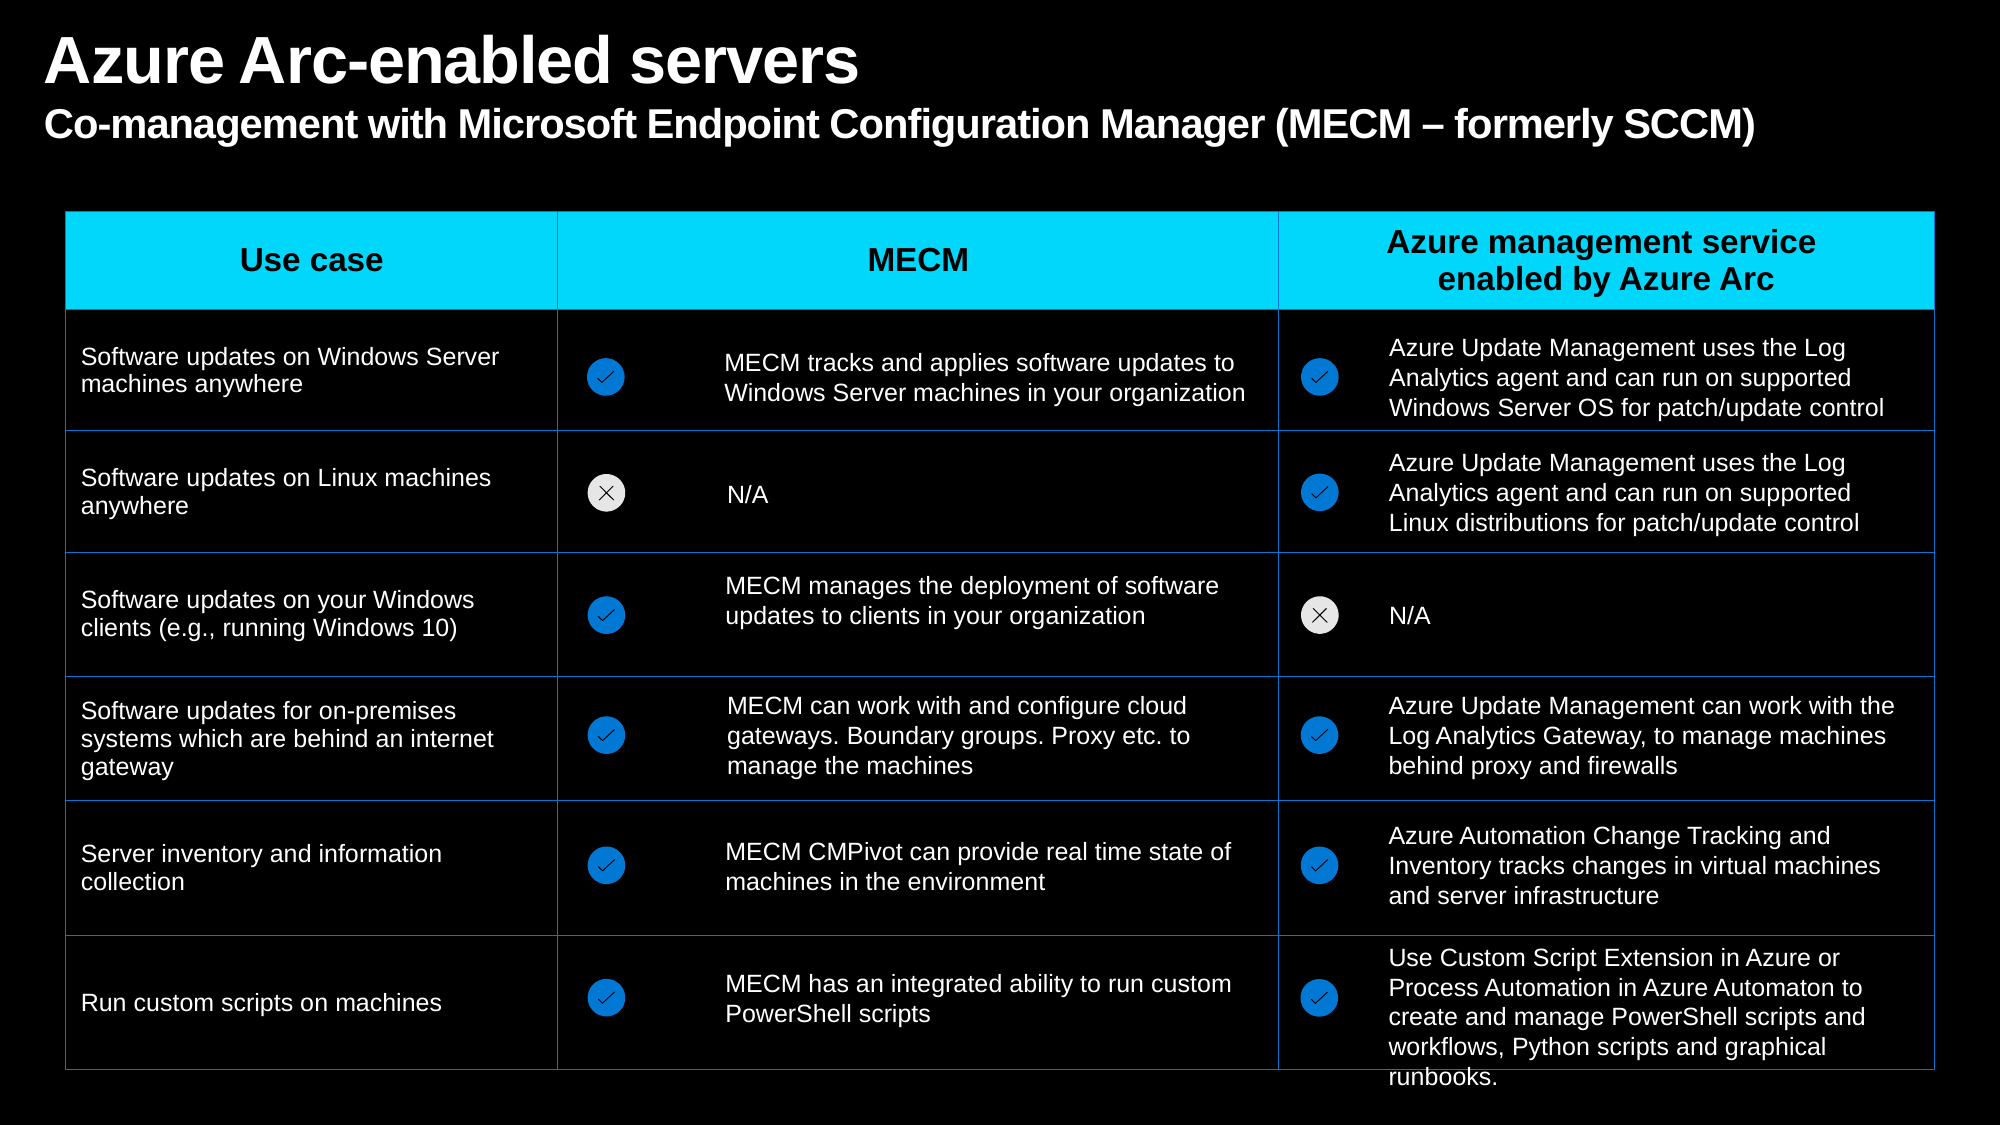

# Azure Arc-enabled servers Co-management with Microsoft Endpoint Configuration Manager (MECM – formerly SCCM)
| Use case | MECM | Azure management service enabled by Azure Arc |
| --- | --- | --- |
| Software updates on Windows Server machines anywhere |  |  |
| Software updates on Linux machines anywhere |  |  |
| Software updates on your Windows clients (e.g., running Windows 10) |  |  |
| Software updates for on-premises systems which are behind an internet gateway |  |  |
| Server inventory and information collection |  |  |
| Run custom scripts on machines |  |  |
Azure Update Management uses the Log Analytics agent and can run on supported Windows Server OS for patch/update control
MECM tracks and applies software updates to Windows Server machines in your organization

Azure Update Management uses the Log Analytics agent and can run on supported Linux distributions for patch/update control

N/A
MECM manages the deployment of software updates to clients in your organization

N/A
Azure Update Management can work with the Log Analytics Gateway, to manage machines behind proxy and firewalls
MECM can work with and configure cloud gateways. Boundary groups. Proxy etc. to manage the machines

Azure Automation Change Tracking and Inventory tracks changes in virtual machines and server infrastructure
MECM CMPivot can provide real time state of machines in the environment

Use Custom Script Extension in Azure or Process Automation in Azure Automaton to create and manage PowerShell scripts and workflows, Python scripts and graphical runbooks.
MECM has an integrated ability to run custom PowerShell scripts